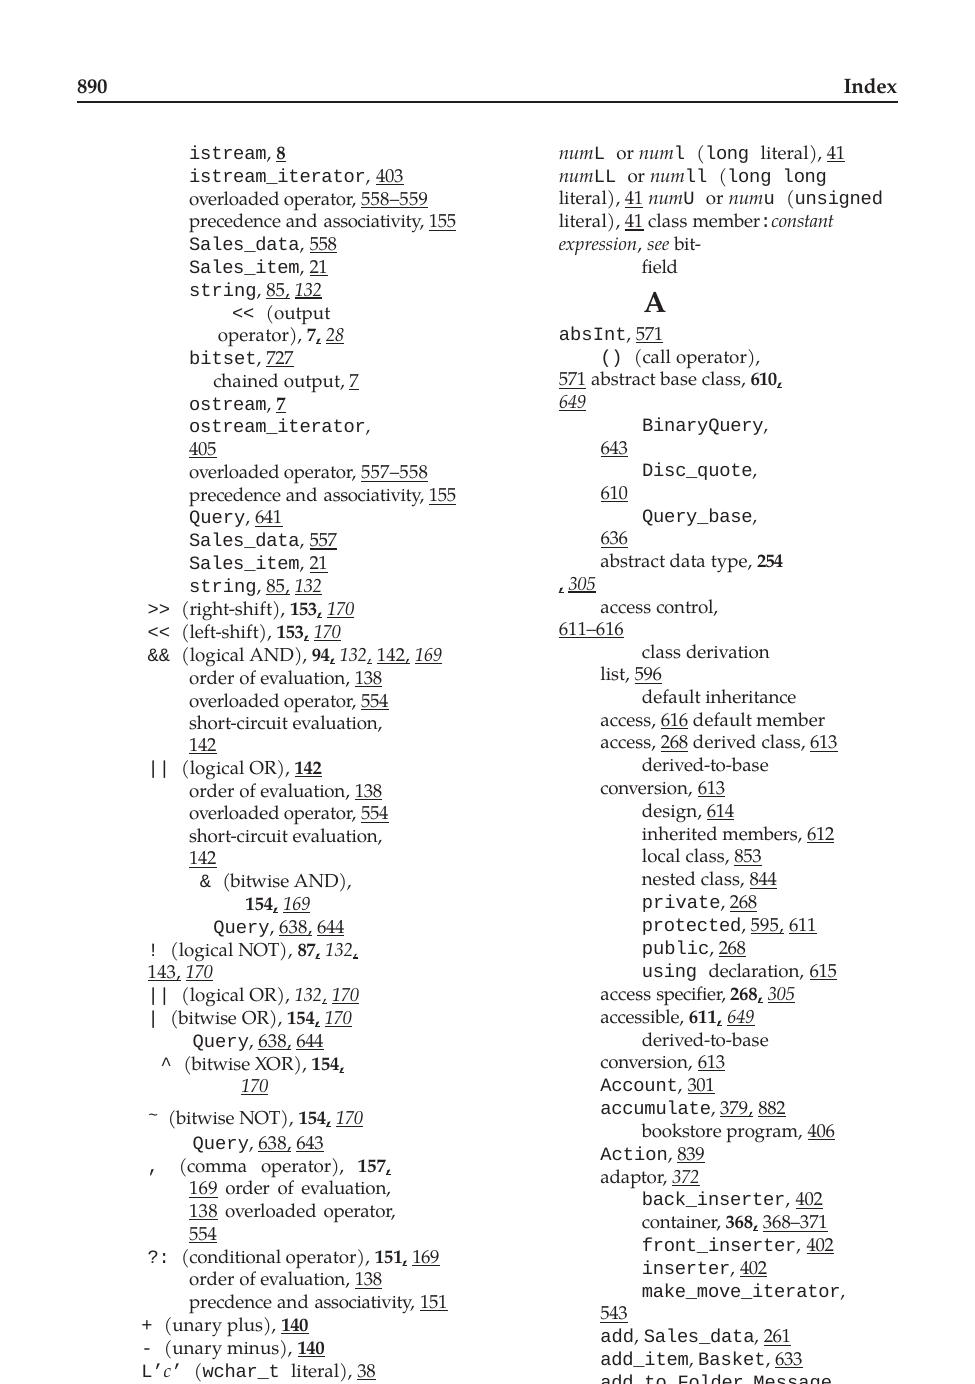

890
Index

numL or numl (long literal), 41
numLL or numll (long long literal), 41 numU or numu (unsigned literal), 41 class member:constant expression, see bit-
field
istream, 8
istream_iterator, 403
overloaded operator, 558–559 precedence and associativity, 155 Sales_data, 558
Sales_item, 21
string, 85, 132
<< (output operator), 7, 28
bitset, 727
chained output, 7
ostream, 7
ostream_iterator, 405
overloaded operator, 557–558 precedence and associativity, 155
Query, 641
Sales_data, 557
Sales_item, 21
string, 85, 132
>> (right-shift), 153, 170
<< (left-shift), 153, 170
&& (logical AND), 94, 132, 142, 169
order of evaluation, 138 overloaded operator, 554
short-circuit evaluation, 142
|| (logical OR), 142
order of evaluation, 138 overloaded operator, 554
short-circuit evaluation, 142
& (bitwise AND), 154, 169
Query, 638, 644
! (logical NOT), 87, 132, 143, 170
|| (logical OR), 132, 170
| (bitwise OR), 154, 170
Query, 638, 644
^ (bitwise XOR), 154, 170
~ (bitwise NOT), 154, 170
Query, 638, 643
, (comma operator), 157, 169 order of evaluation, 138 overloaded operator, 554
?: (conditional operator), 151, 169 order of evaluation, 138 precdence and associativity, 151
+ (unary plus), 140
- (unary minus), 140
L’c’ (wchar_t literal), 38
ddd.dddL or ddd.dddl (long double lit- eral), 41
numEnum or numenum (double literal), 39
numF or numf (float literal), 41
A
absInt, 571
() (call operator), 571 abstract base class, 610, 649
BinaryQuery, 643
Disc_quote, 610
Query_base, 636
abstract data type, 254, 305
access control, 611–616
class derivation list, 596
default inheritance access, 616 default member access, 268 derived class, 613
derived-to-base conversion, 613
design, 614
inherited members, 612
local class, 853
nested class, 844
private, 268
protected, 595, 611
public, 268
using declaration, 615
access specifier, 268, 305
accessible, 611, 649
derived-to-base conversion, 613
Account, 301
accumulate, 379, 882
bookstore program, 406
Action, 839
adaptor, 372
back_inserter, 402
container, 368, 368–371
front_inserter, 402
inserter, 402
make_move_iterator, 543
add, Sales_data, 261
add_item, Basket, 633
add_to_Folder, Message, 522
address, 33, 78
adjacent_difference, 882
adjacent_find, 871 advice
always initialize a pointer, 54 avoid casts, 165